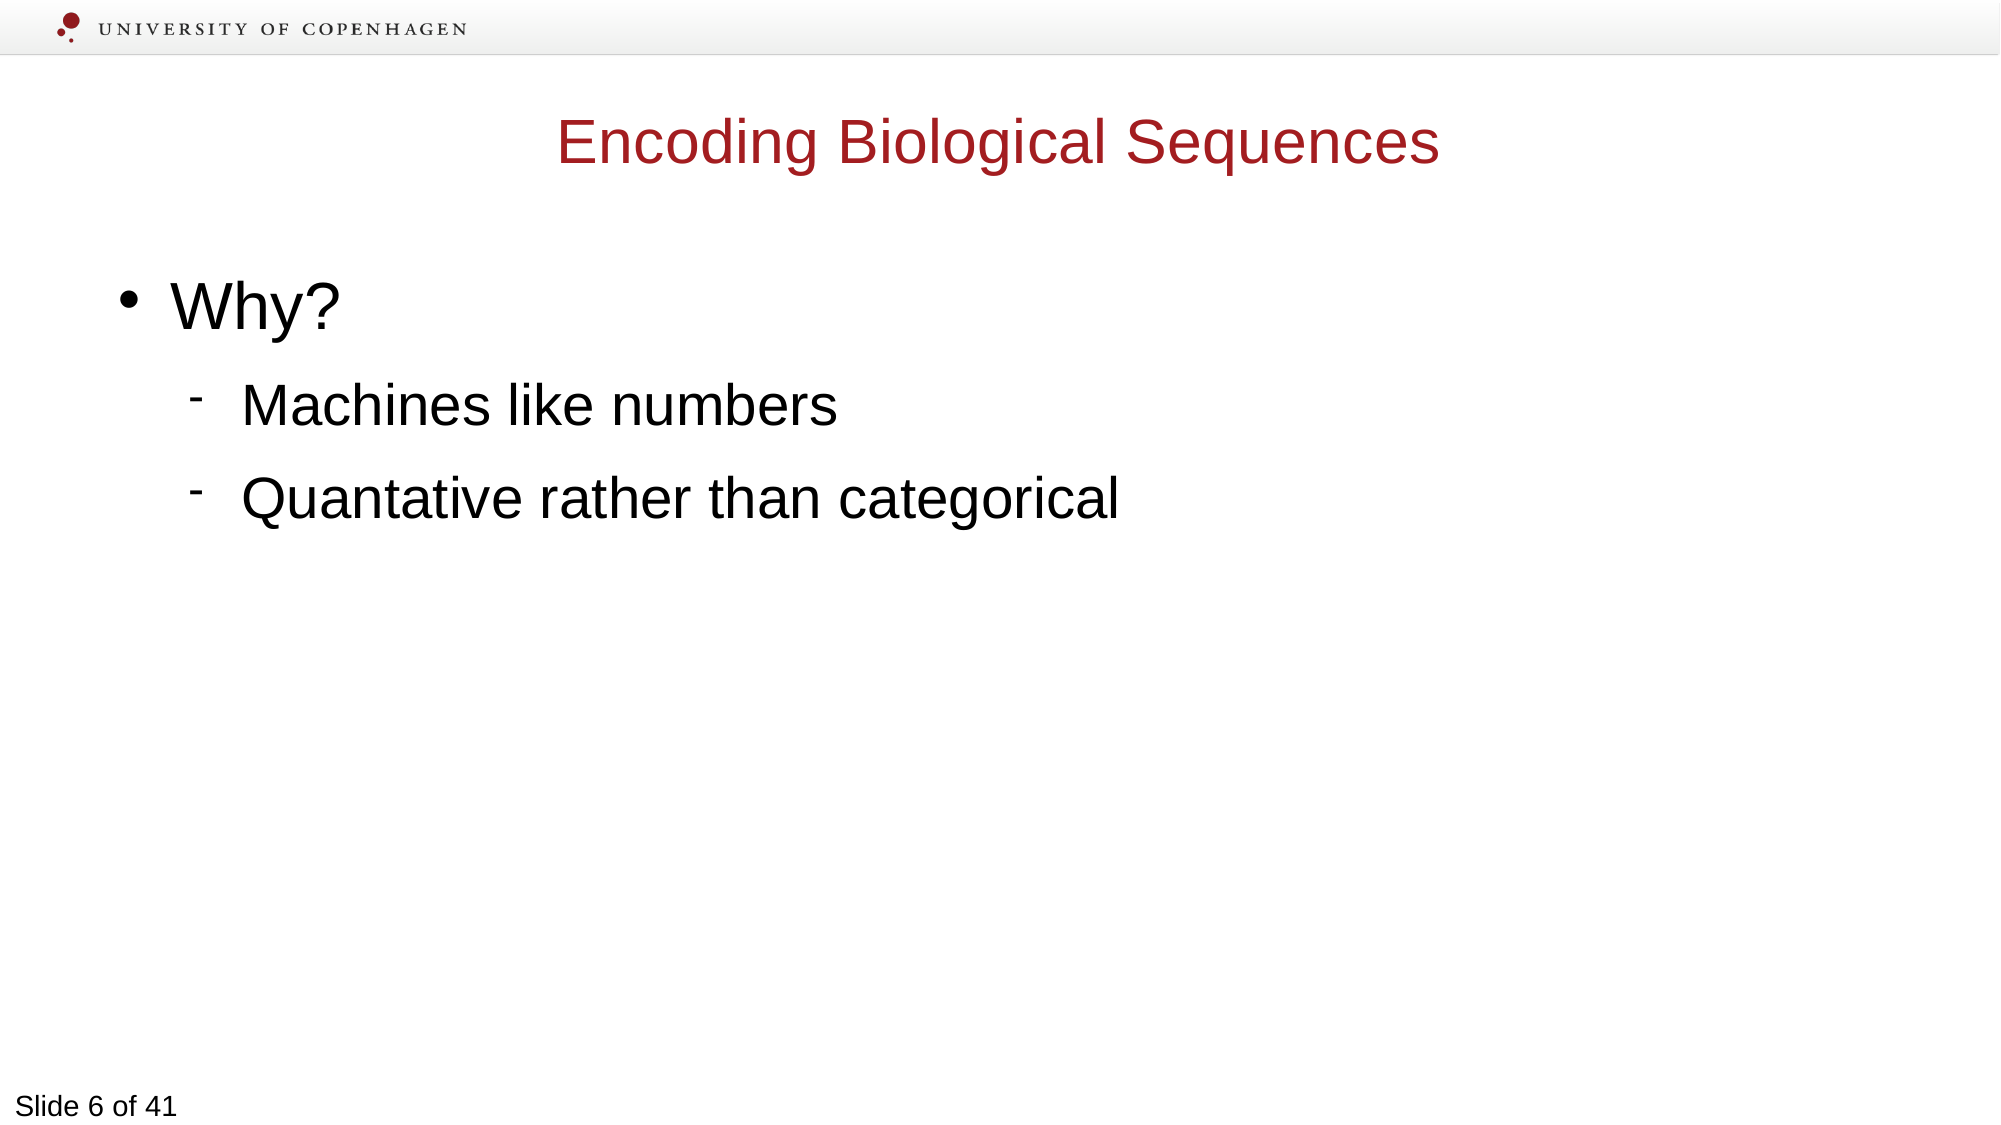

Encoding Biological Sequences
Why?
Machines like numbers
Quantative rather than categorical